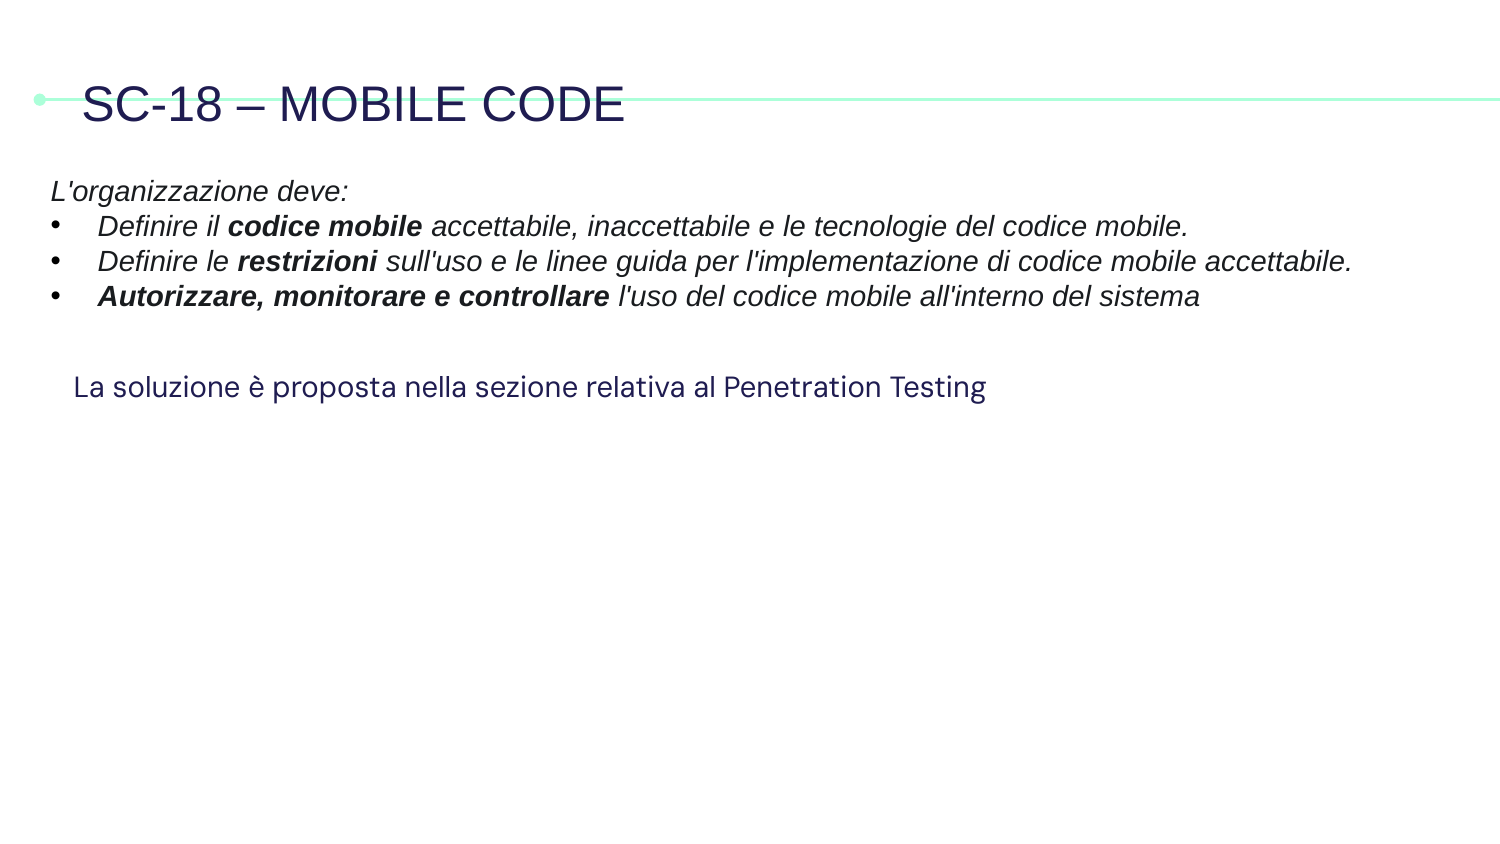

# SC-18 – MOBILE CODE
L'organizzazione deve:
Definire il codice mobile accettabile, inaccettabile e le tecnologie del codice mobile.
Definire le restrizioni sull'uso e le linee guida per l'implementazione di codice mobile accettabile.
Autorizzare, monitorare e controllare l'uso del codice mobile all'interno del sistema

La soluzione è proposta nella sezione relativa al Penetration Testing